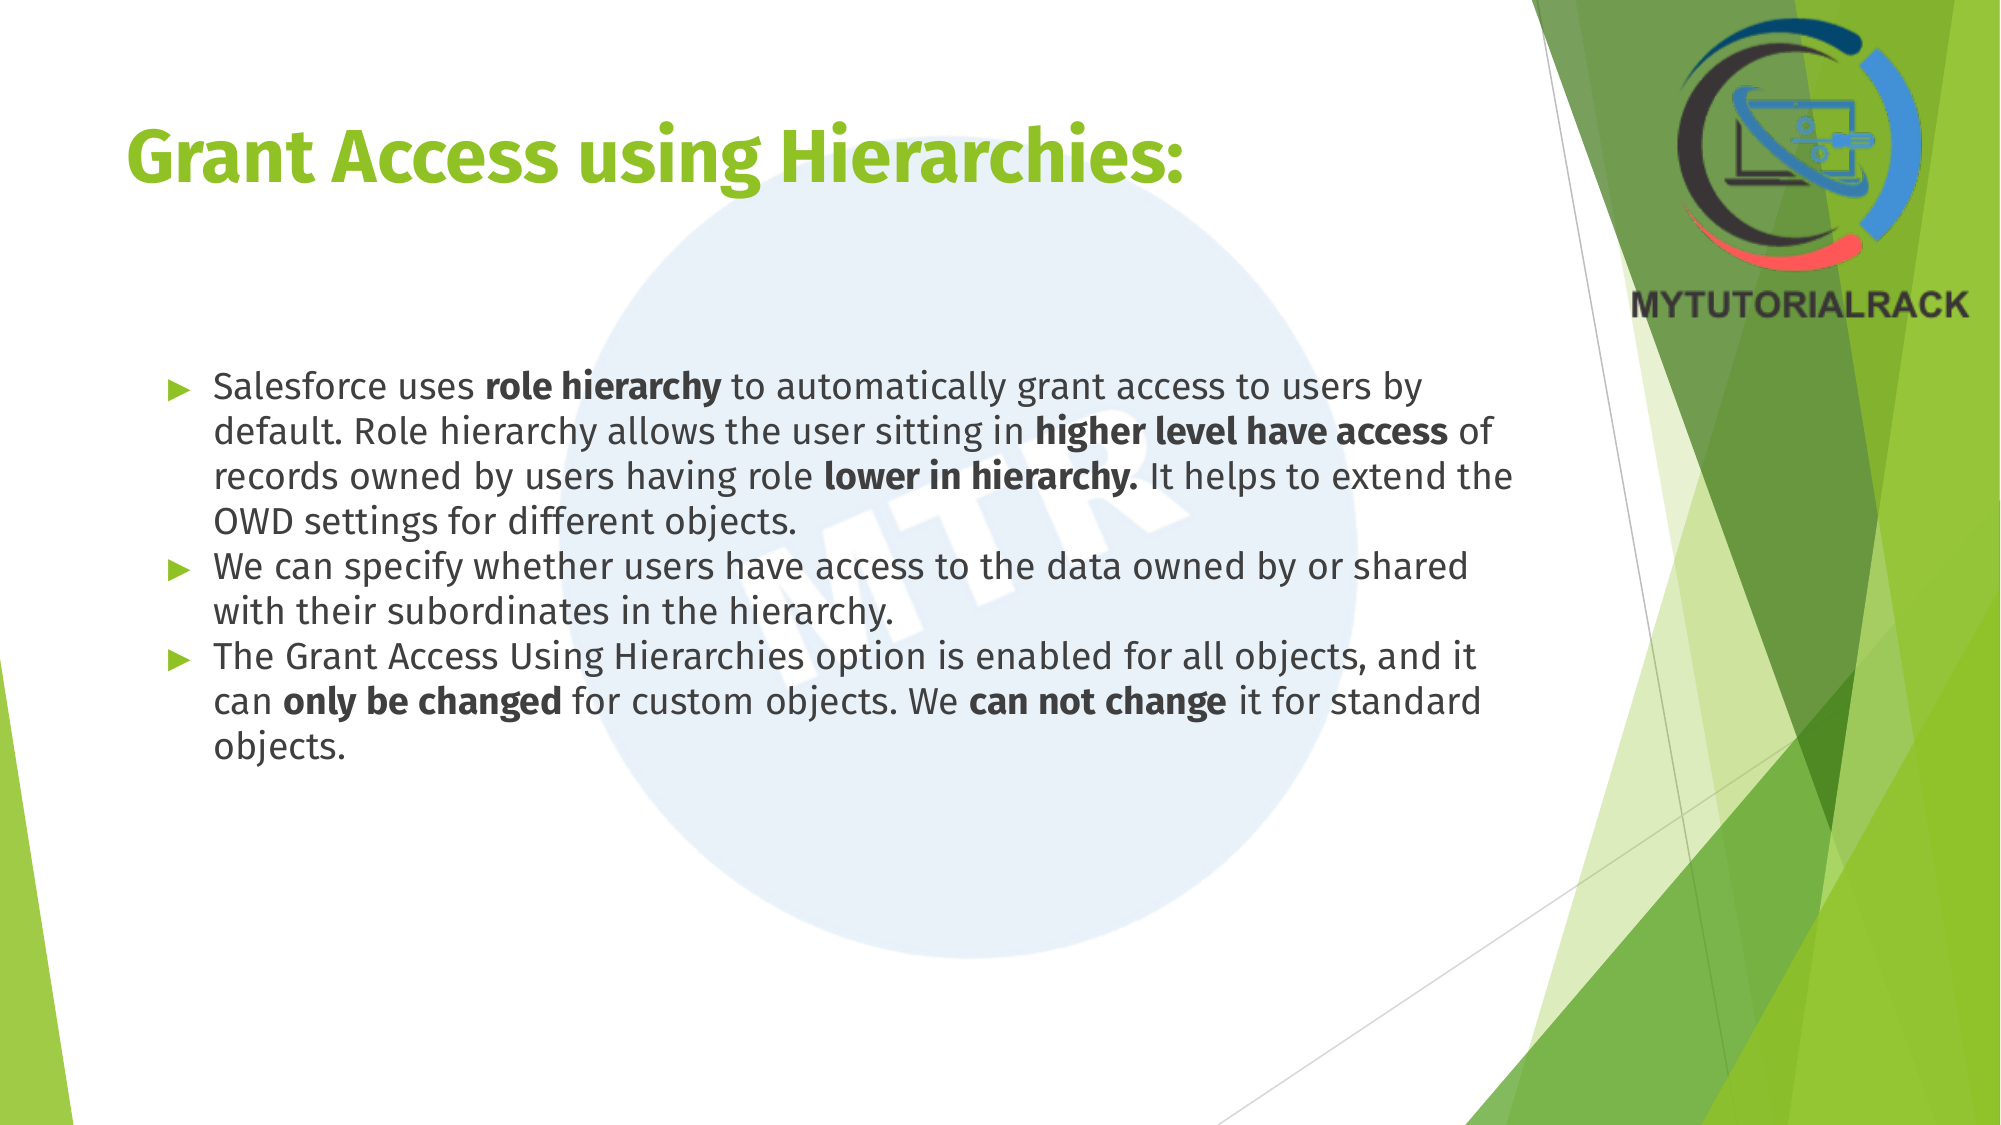

# Grant Access using Hierarchies:
Salesforce uses role hierarchy to automatically grant access to users by default. Role hierarchy allows the user sitting in higher level have access of records owned by users having role lower in hierarchy. It helps to extend the OWD settings for different objects.
We can specify whether users have access to the data owned by or shared with their subordinates in the hierarchy.
The Grant Access Using Hierarchies option is enabled for all objects, and it can only be changed for custom objects. We can not change it for standard objects.